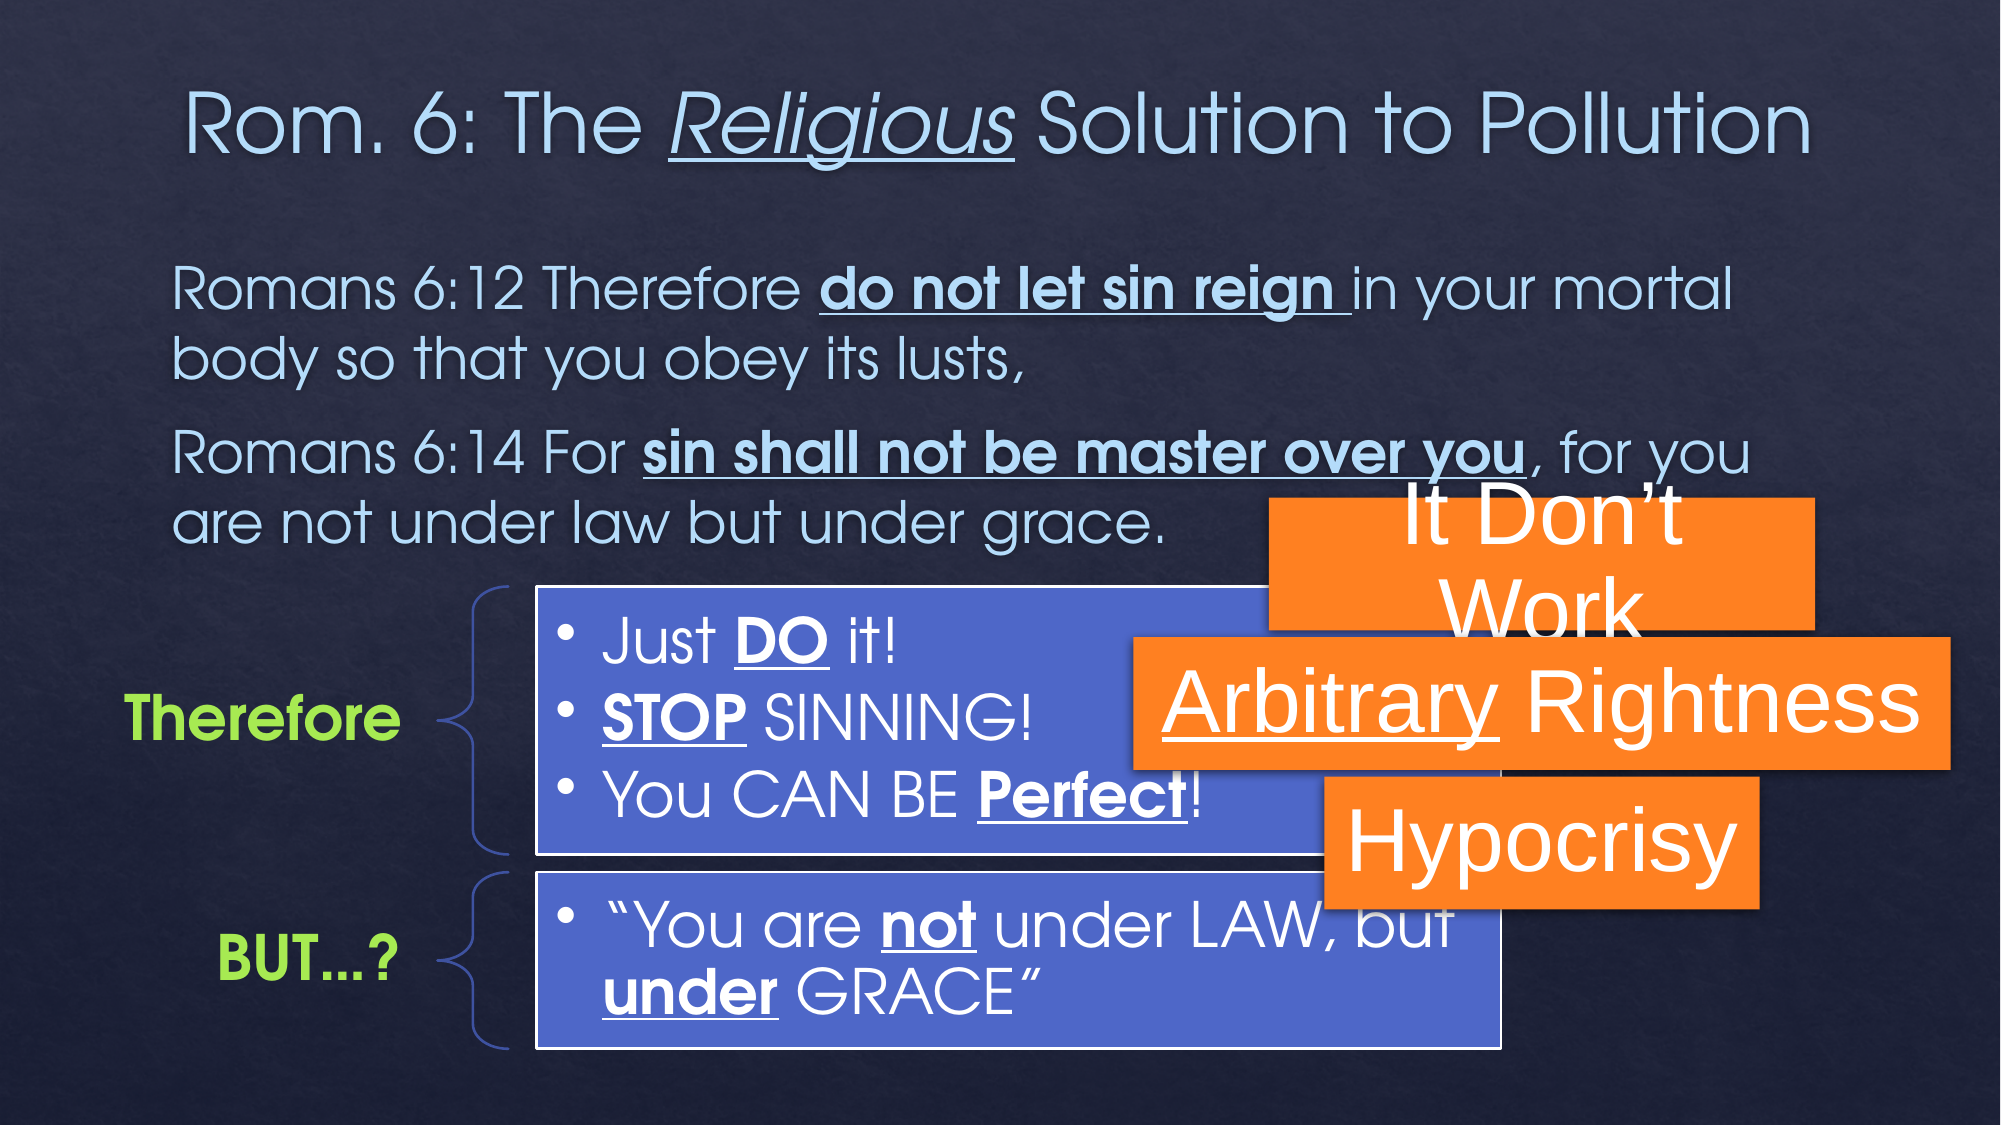

# Rom. 6: The Religious Solution to Pollution
Romans 6:12 Therefore do not let sin reign in your mortal body so that you obey its lusts,
Romans 6:14 For sin shall not be master over you, for you are not under law but under grace.
It Don’t Work
Arbitrary Rightness
Hypocrisy
Therefore
Just DO it!
STOP SINNING!
You CAN BE Perfect!
BUT…?
“You are not under LAW, but under GRACE”